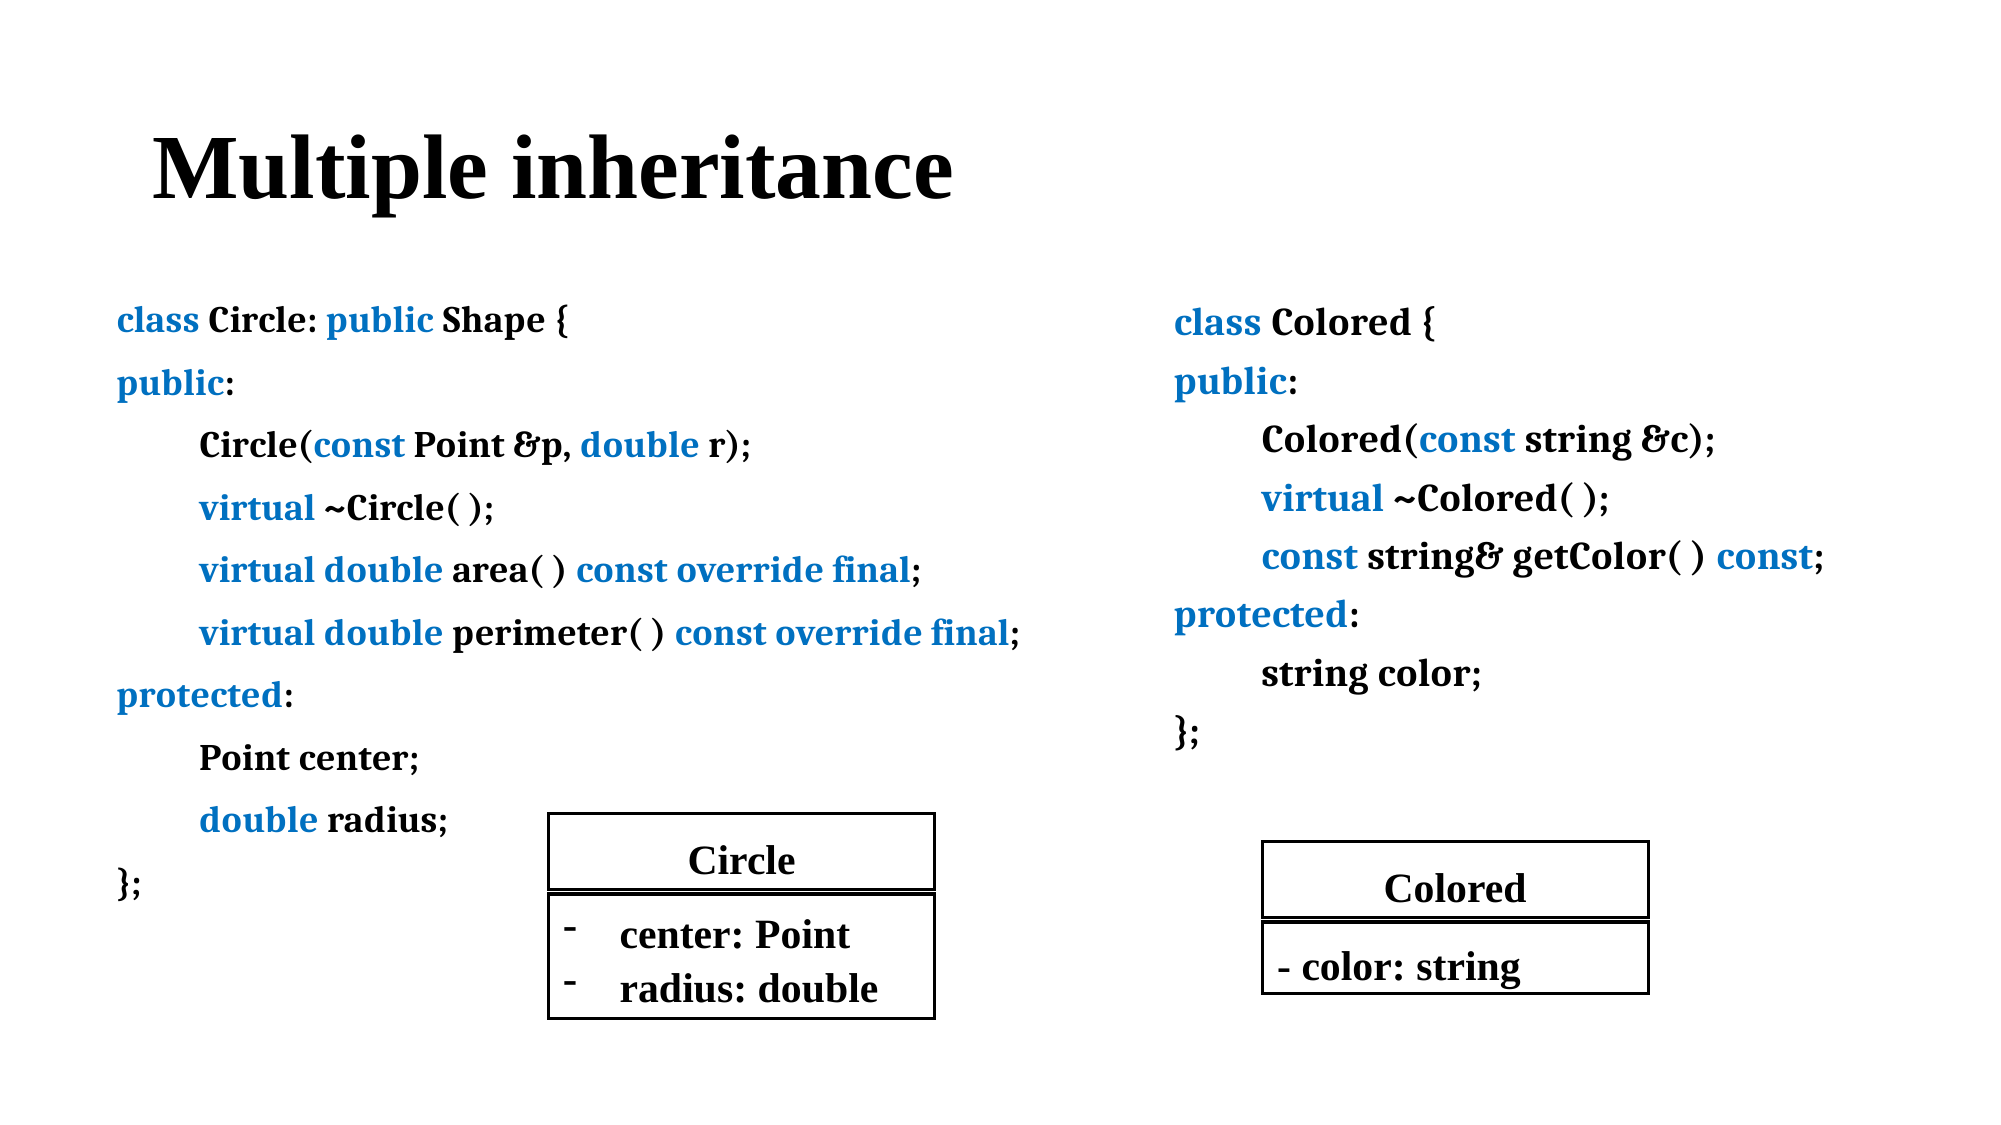

# Multiple inheritance
class Circle: public Shape {
public:
          Circle(const Point &p, double r);
          virtual ~Circle( );
          virtual double area( ) const override final;
          virtual double perimeter( ) const override final;
protected:
          Point center;
          double radius;
};
class Colored {
public:
          Colored(const string &c);
          virtual ~Colored( );
          const string& getColor( ) const;
protected:
          string color;
};
Circle
center: Point
radius: double
Colored
- color: string